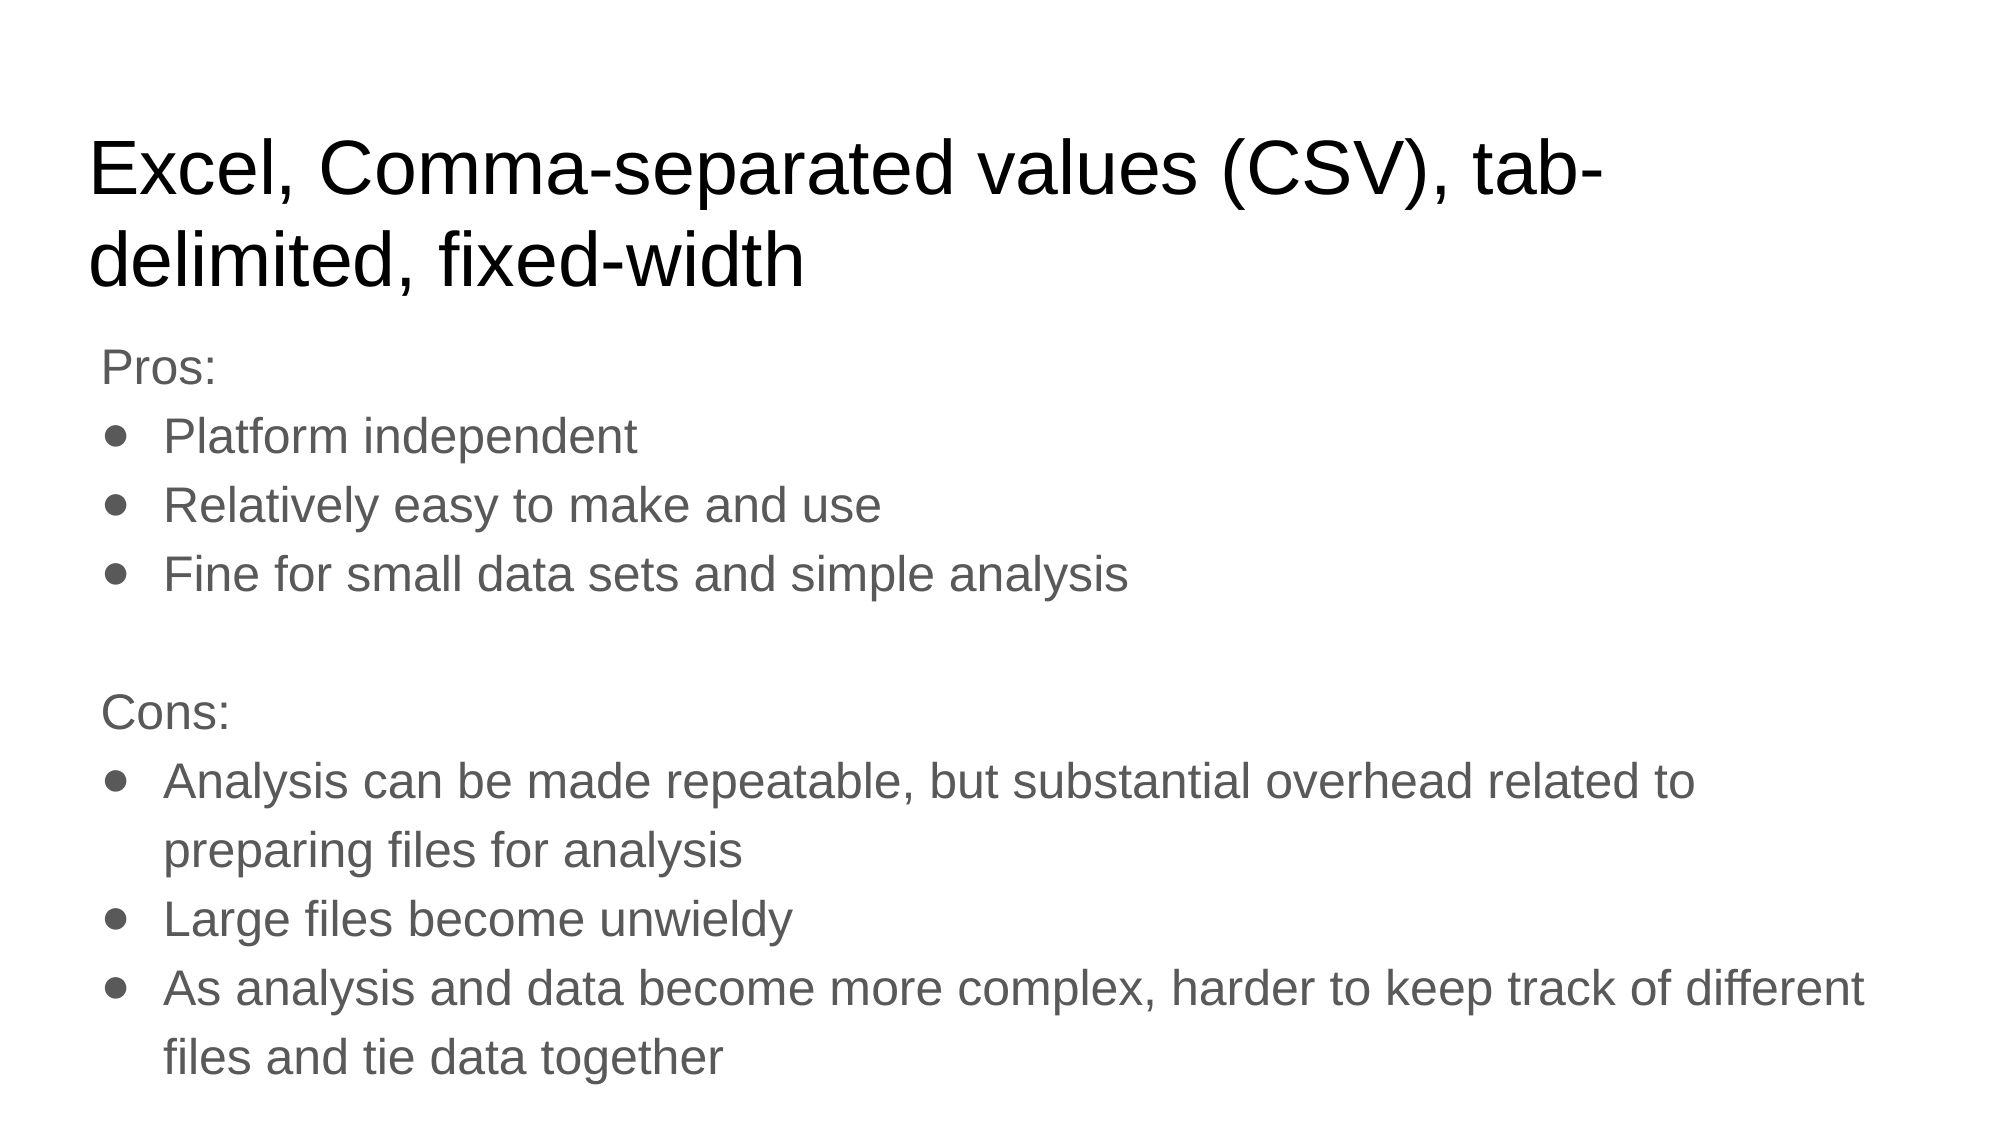

# Excel, Comma-separated values (CSV), tab-delimited, fixed-width
Pros:
Platform independent
Relatively easy to make and use
Fine for small data sets and simple analysis

Cons:
Analysis can be made repeatable, but substantial overhead related to preparing files for analysis
Large files become unwieldy
As analysis and data become more complex, harder to keep track of different files and tie data together